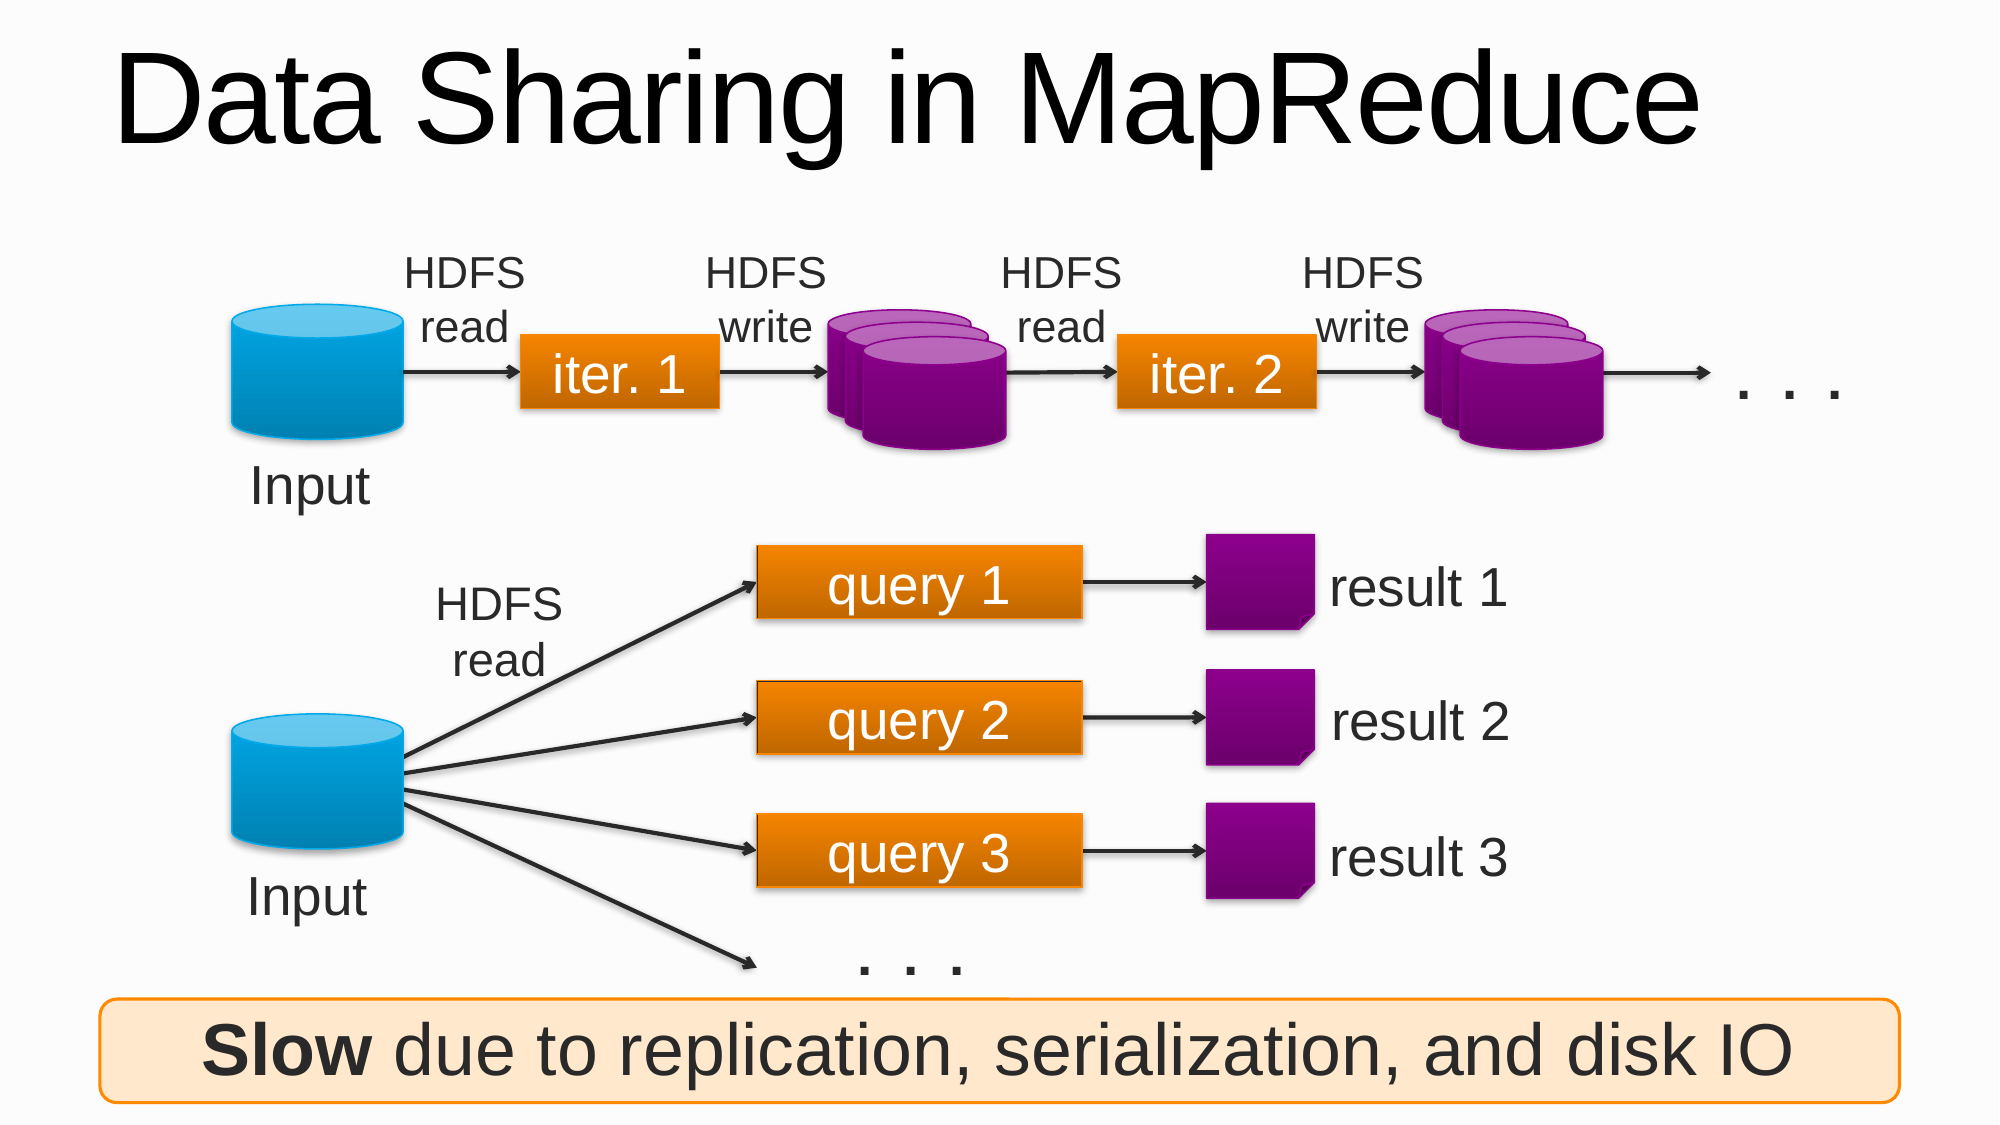

# Data Sharing in MapReduce
HDFS
read
HDFS
write
HDFS
read
HDFS
write

iter. 1
iter. 2
.  .  .
Input

result 1
query 1
HDFS
read

result 2
query 2

query 3
result 3
Input
.  .  .
Slow due to replication, serialization, and disk IO